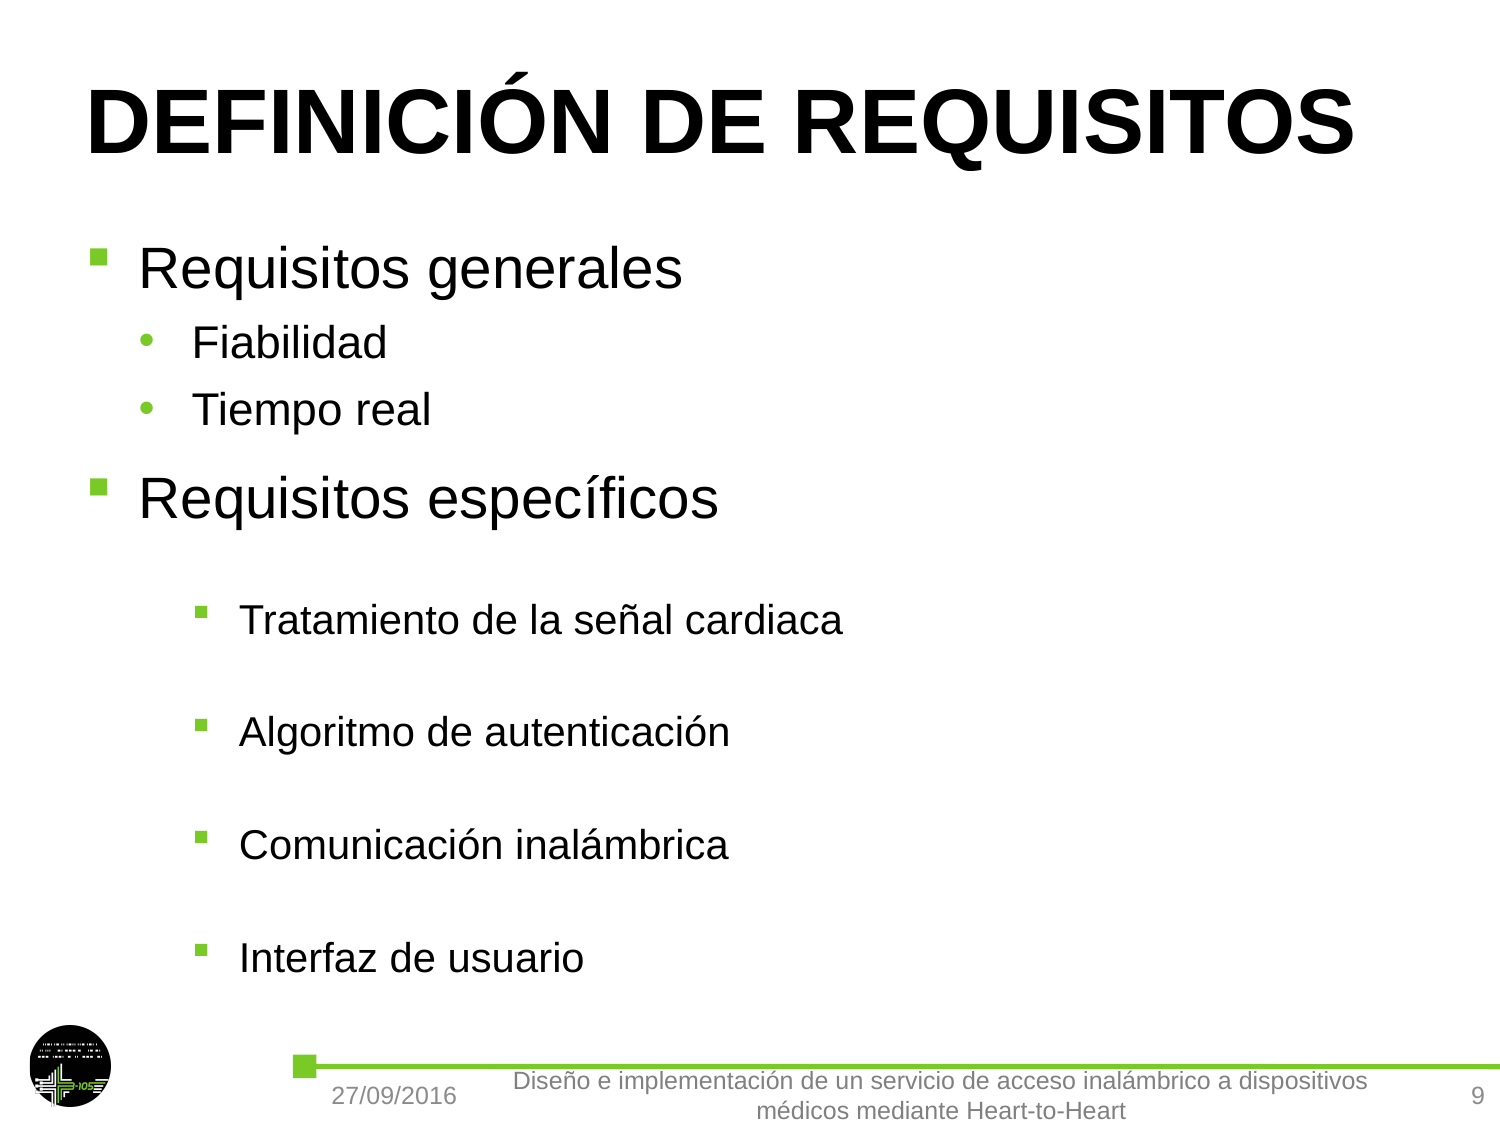

# DEFINICIÓN DE REQUISITOS
Requisitos generales
Fiabilidad
Tiempo real
Requisitos específicos
Tratamiento de la señal cardiaca
Algoritmo de autenticación
Comunicación inalámbrica
Interfaz de usuario

27/09/2016
Diseño e implementación de un servicio de acceso inalámbrico a dispositivos médicos mediante Heart-to-Heart
9